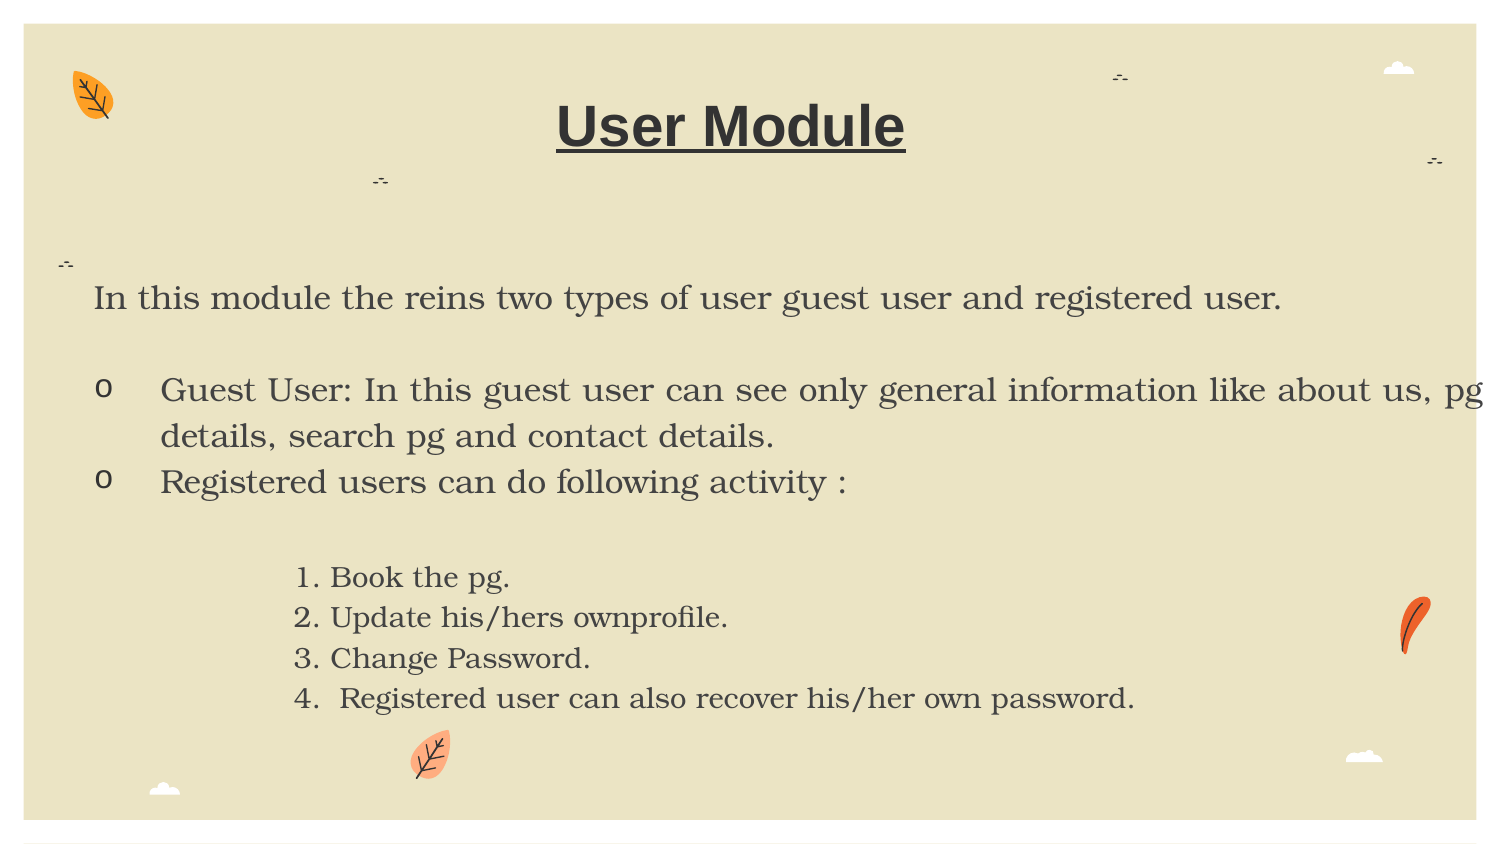

User Module

In this module the reins two types of user guest user and registered user.

Guest User: In this guest user can see only general information like about us, pg details, search pg and contact details.
Registered users can do following activity :

1. Book the pg.
2. Update his/hers ownprofile.
3. Change Password.
4.  Registered user can also recover his/her own password.